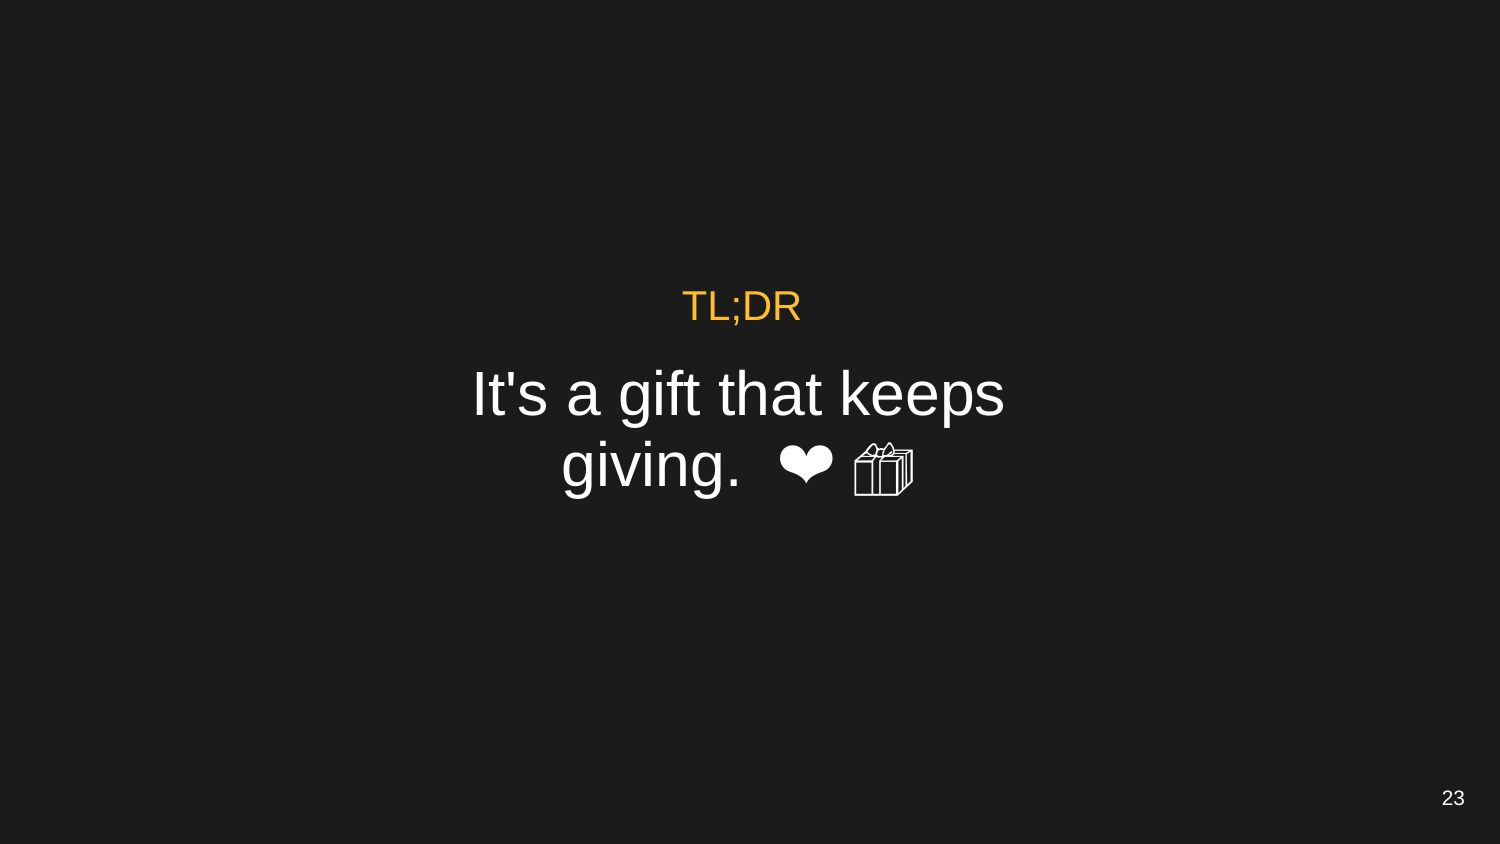

# TL;DR
It's a gift that keeps giving.  ❤️ 🎁
23